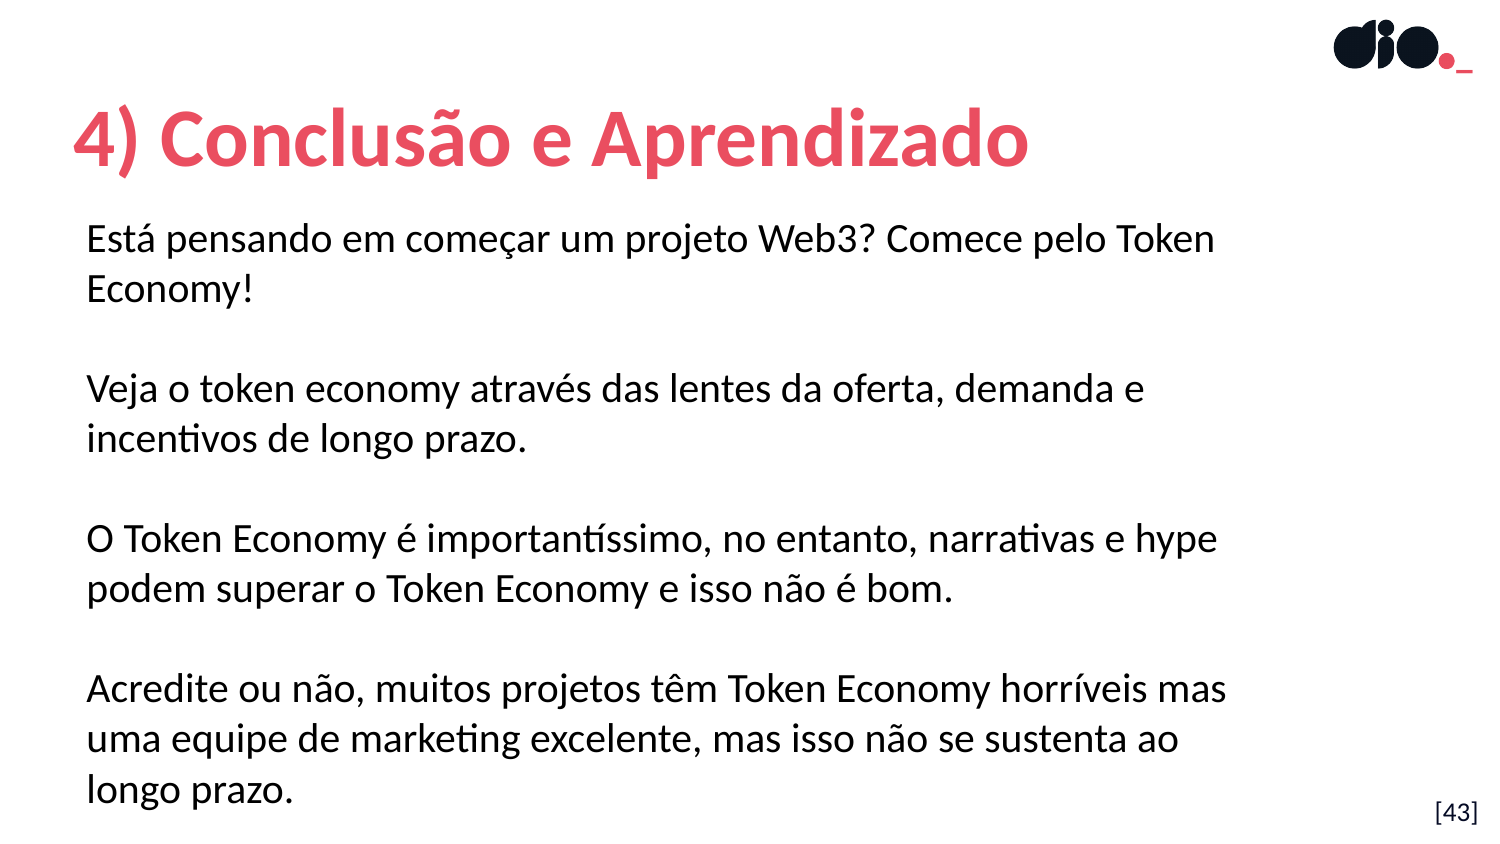

4) Conclusão e Aprendizado

Está pensando em começar um projeto Web3? Comece pelo Token Economy!

Veja o token economy através das lentes da oferta, demanda e incentivos de longo prazo.

O Token Economy é importantíssimo, no entanto, narrativas e hype podem superar o Token Economy e isso não é bom.

Acredite ou não, muitos projetos têm Token Economy horríveis mas uma equipe de marketing excelente, mas isso não se sustenta ao longo prazo.
[43]